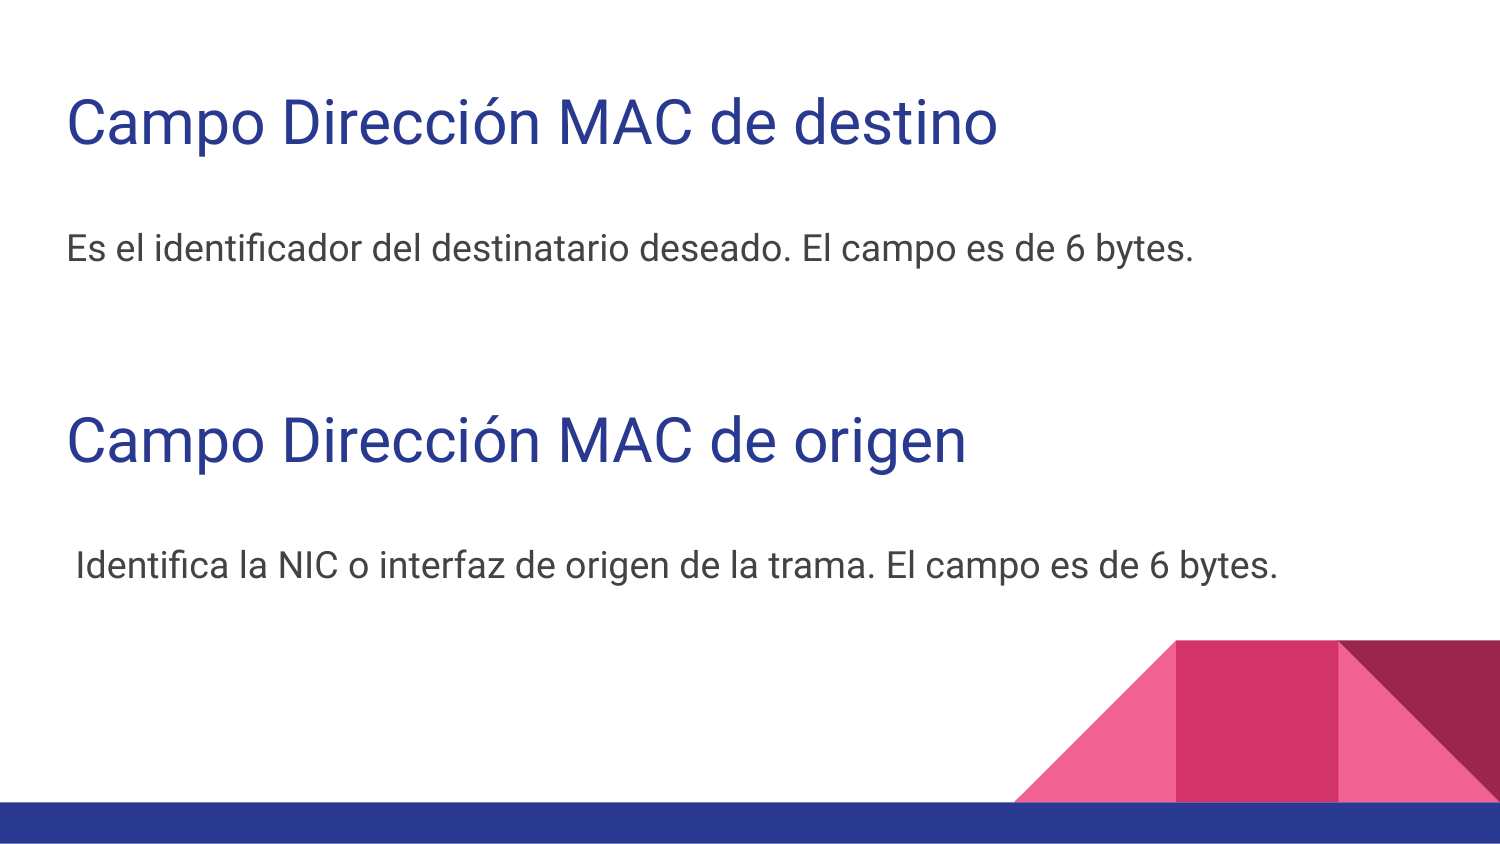

# Campo Dirección MAC de destino
Es el identificador del destinatario deseado. El campo es de 6 bytes.
Campo Dirección MAC de origen
 Identifica la NIC o interfaz de origen de la trama. El campo es de 6 bytes.